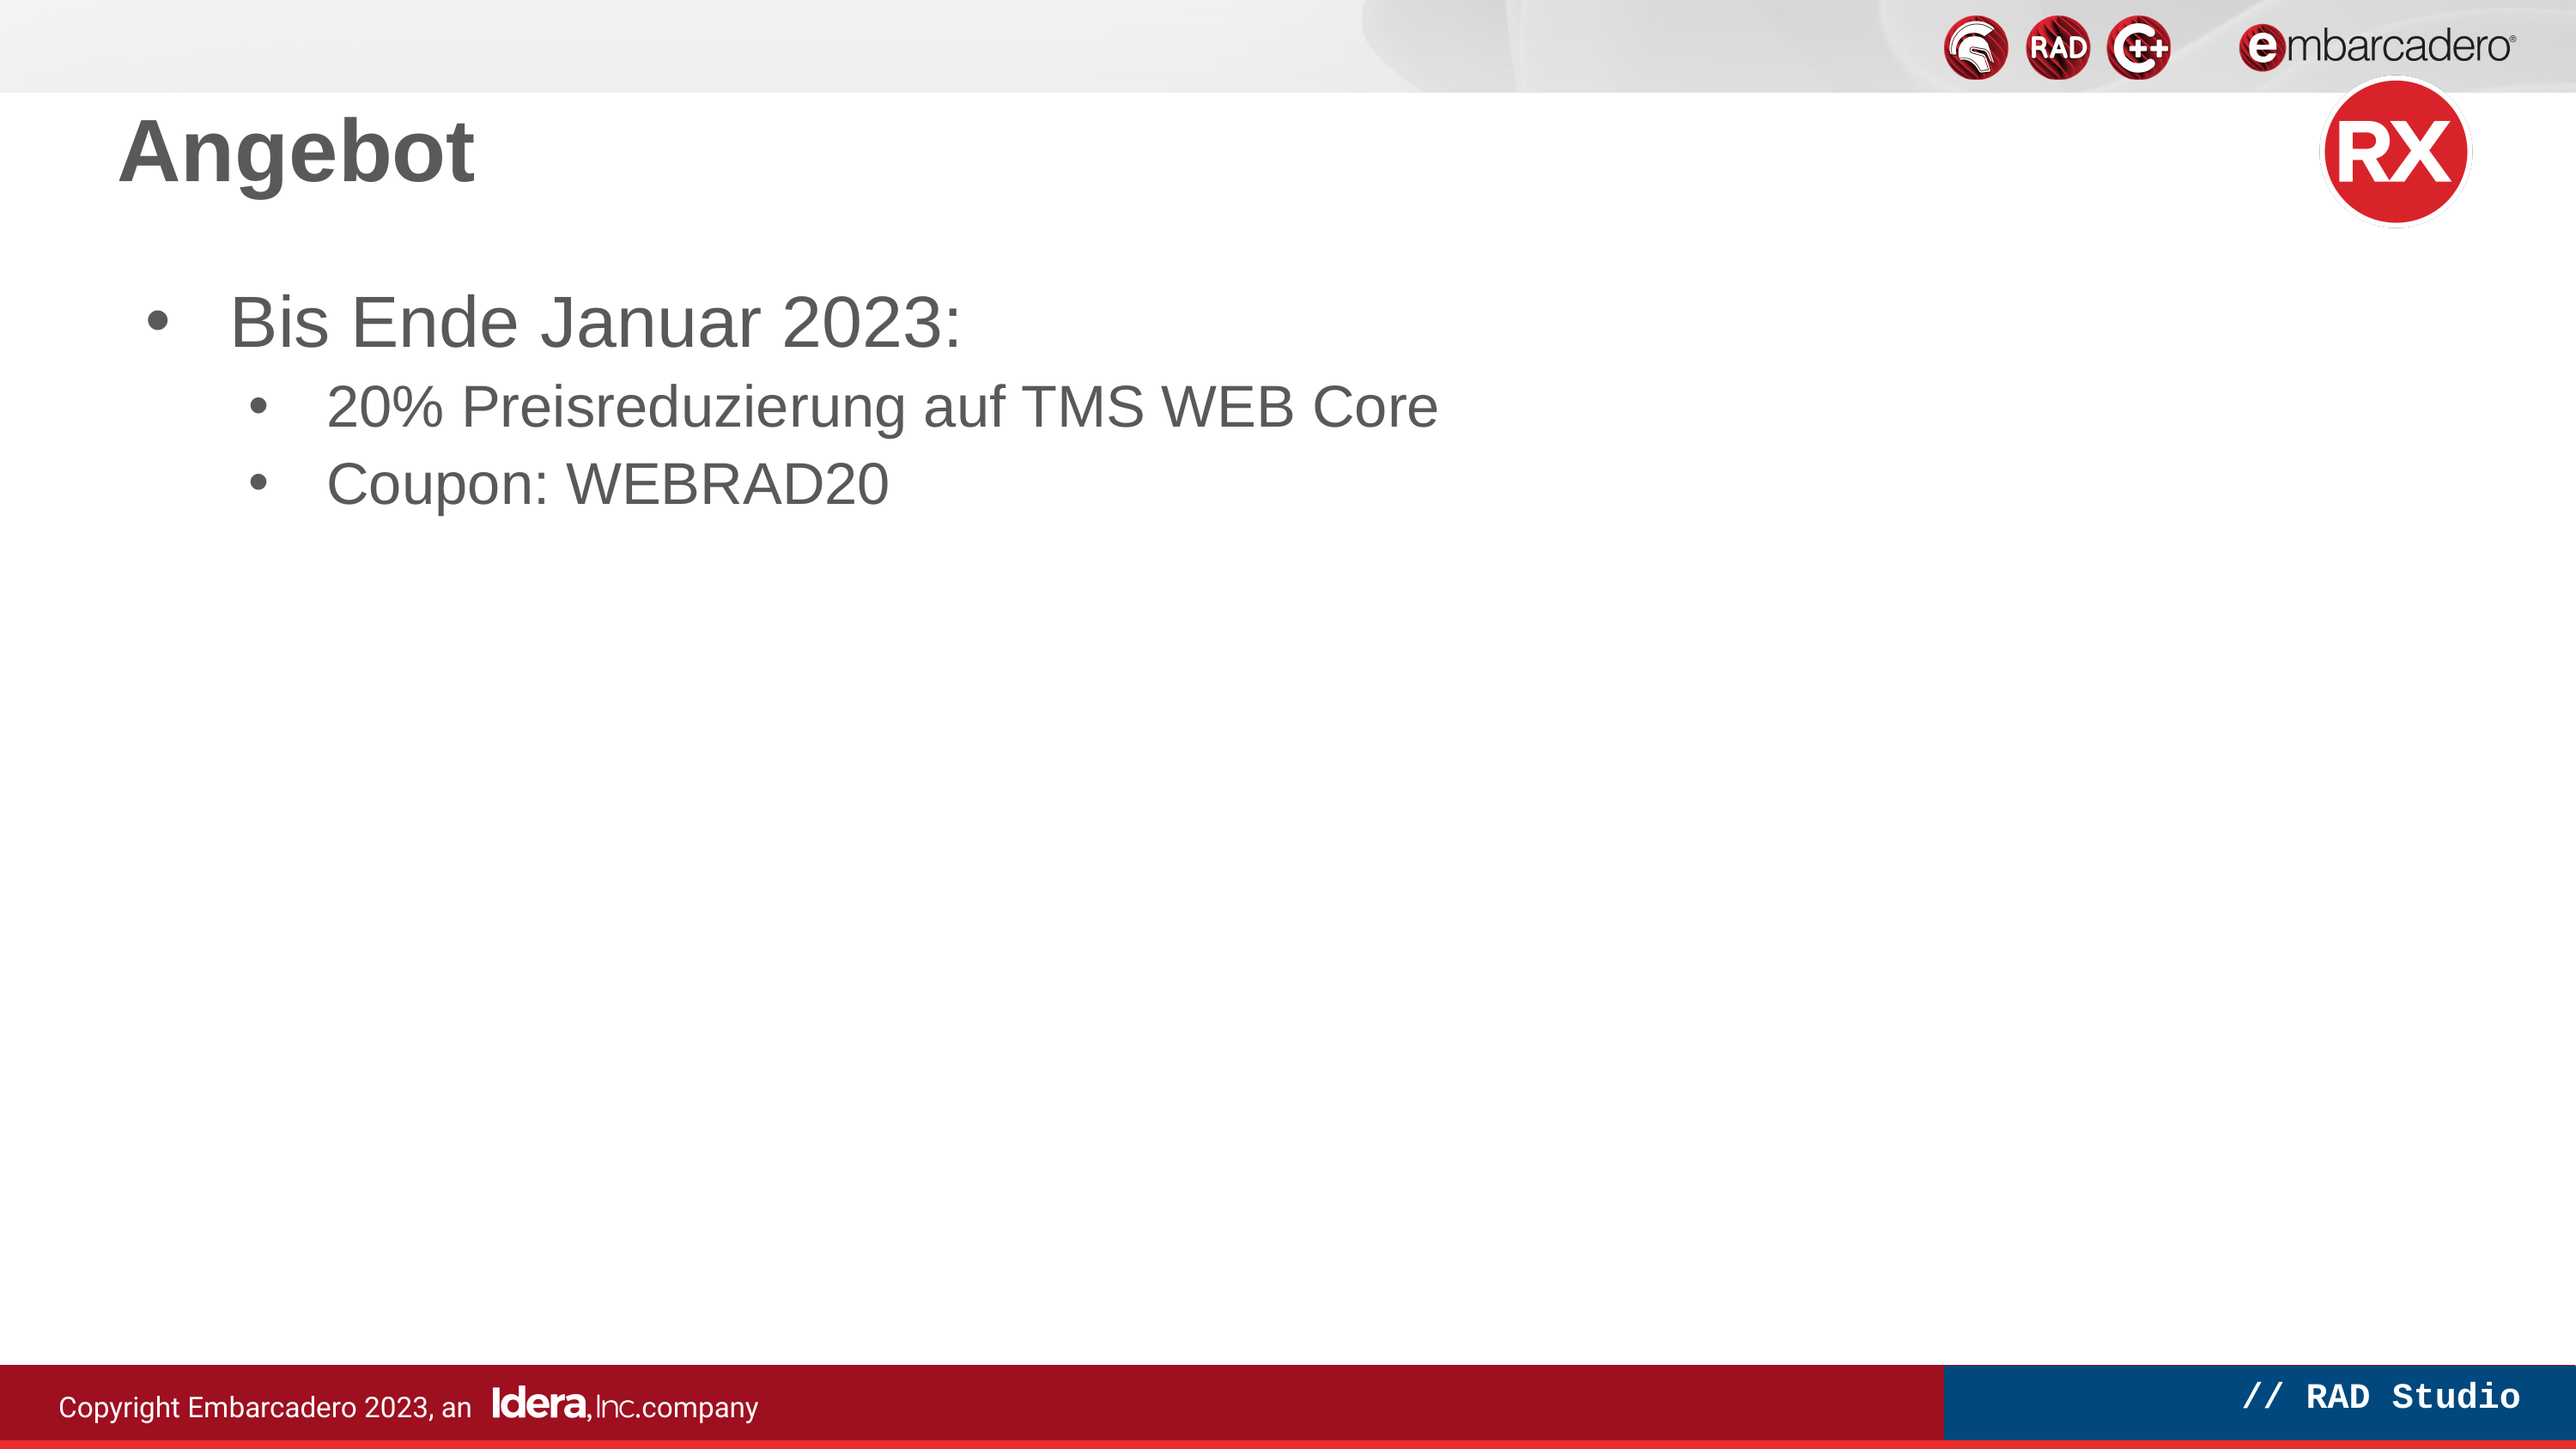

# Angebot
Bis Ende Januar 2023:
20% Preisreduzierung auf TMS WEB Core
Coupon: WEBRAD20